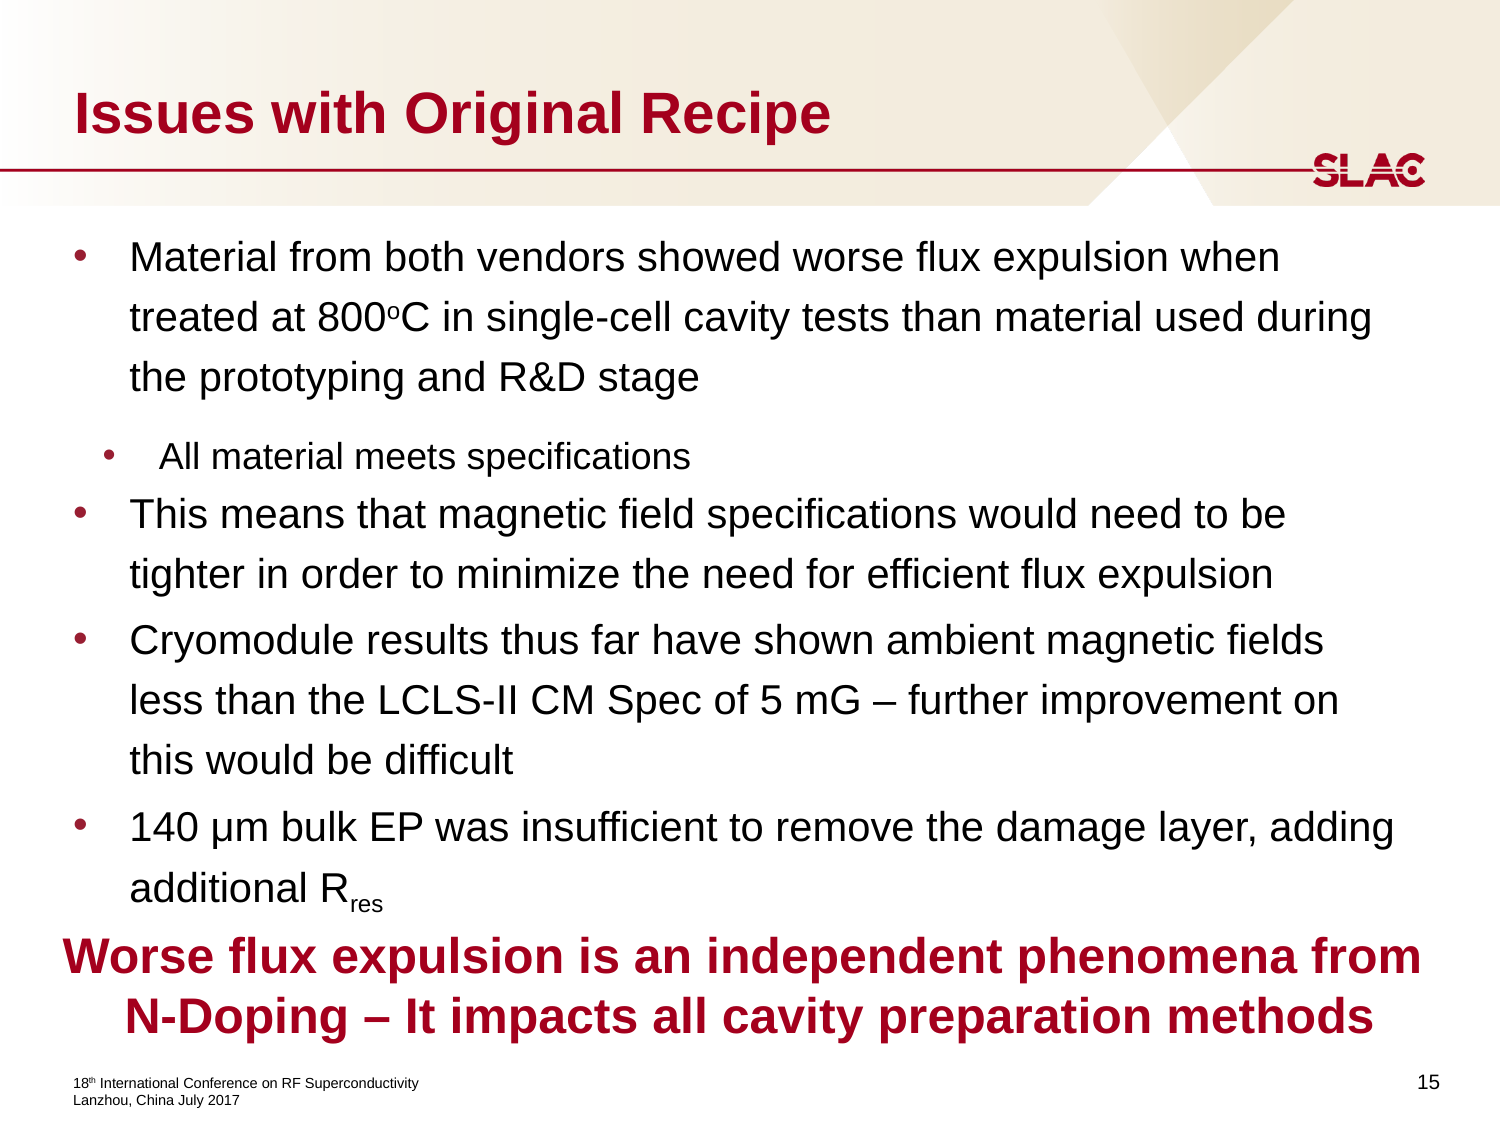

# Issues with Original Recipe
Material from both vendors showed worse flux expulsion when treated at 800oC in single-cell cavity tests than material used during the prototyping and R&D stage
All material meets specifications
This means that magnetic field specifications would need to be tighter in order to minimize the need for efficient flux expulsion
Cryomodule results thus far have shown ambient magnetic fields less than the LCLS-II CM Spec of 5 mG – further improvement on this would be difficult
140 μm bulk EP was insufficient to remove the damage layer, adding additional Rres
Worse flux expulsion is an independent phenomena from
N-Doping – It impacts all cavity preparation methods
15
18th International Conference on RF Superconductivity
Lanzhou, China July 2017